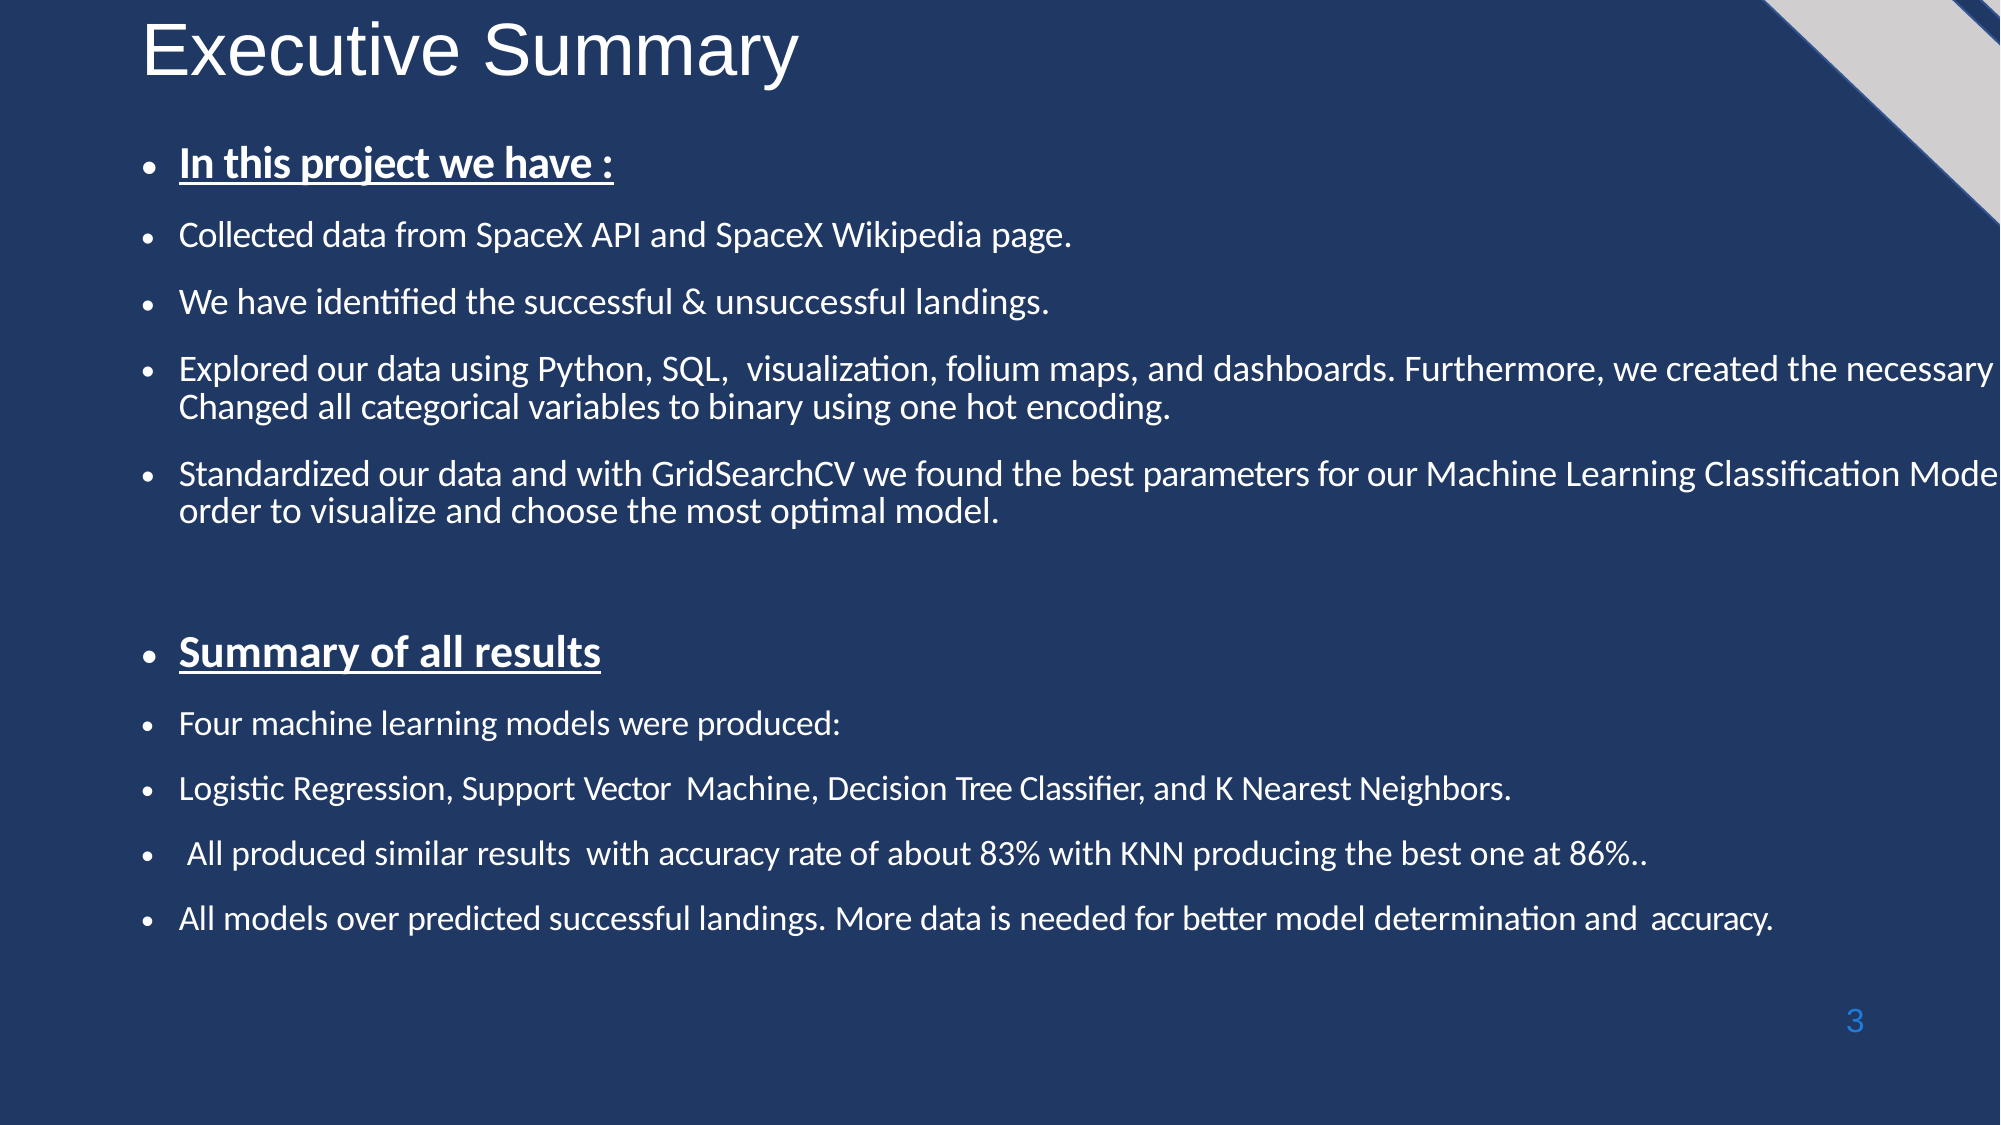

Executive Summary

In this project we have :
Collected data from SpaceX API and SpaceX Wikipedia page.
We have identified the successful & unsuccessful landings.
Explored our data using Python, SQL,  visualization, folium maps, and dashboards. Furthermore, we created the necessary features. Changed all categorical variables to binary using one hot encoding.
Standardized our data and with GridSearchCV we found the best parameters for our Machine Learning Classification Models. In order to visualize and choose the most optimal model.

Summary of all results
Four machine learning models were produced:
Logistic Regression, Support Vector  Machine, Decision Tree Classifier, and K Nearest Neighbors.
 All produced similar results  with accuracy rate of about 83% with KNN producing the best one at 86%..
All models over predicted successful landings. More data is needed for better model determination and accuracy.

3